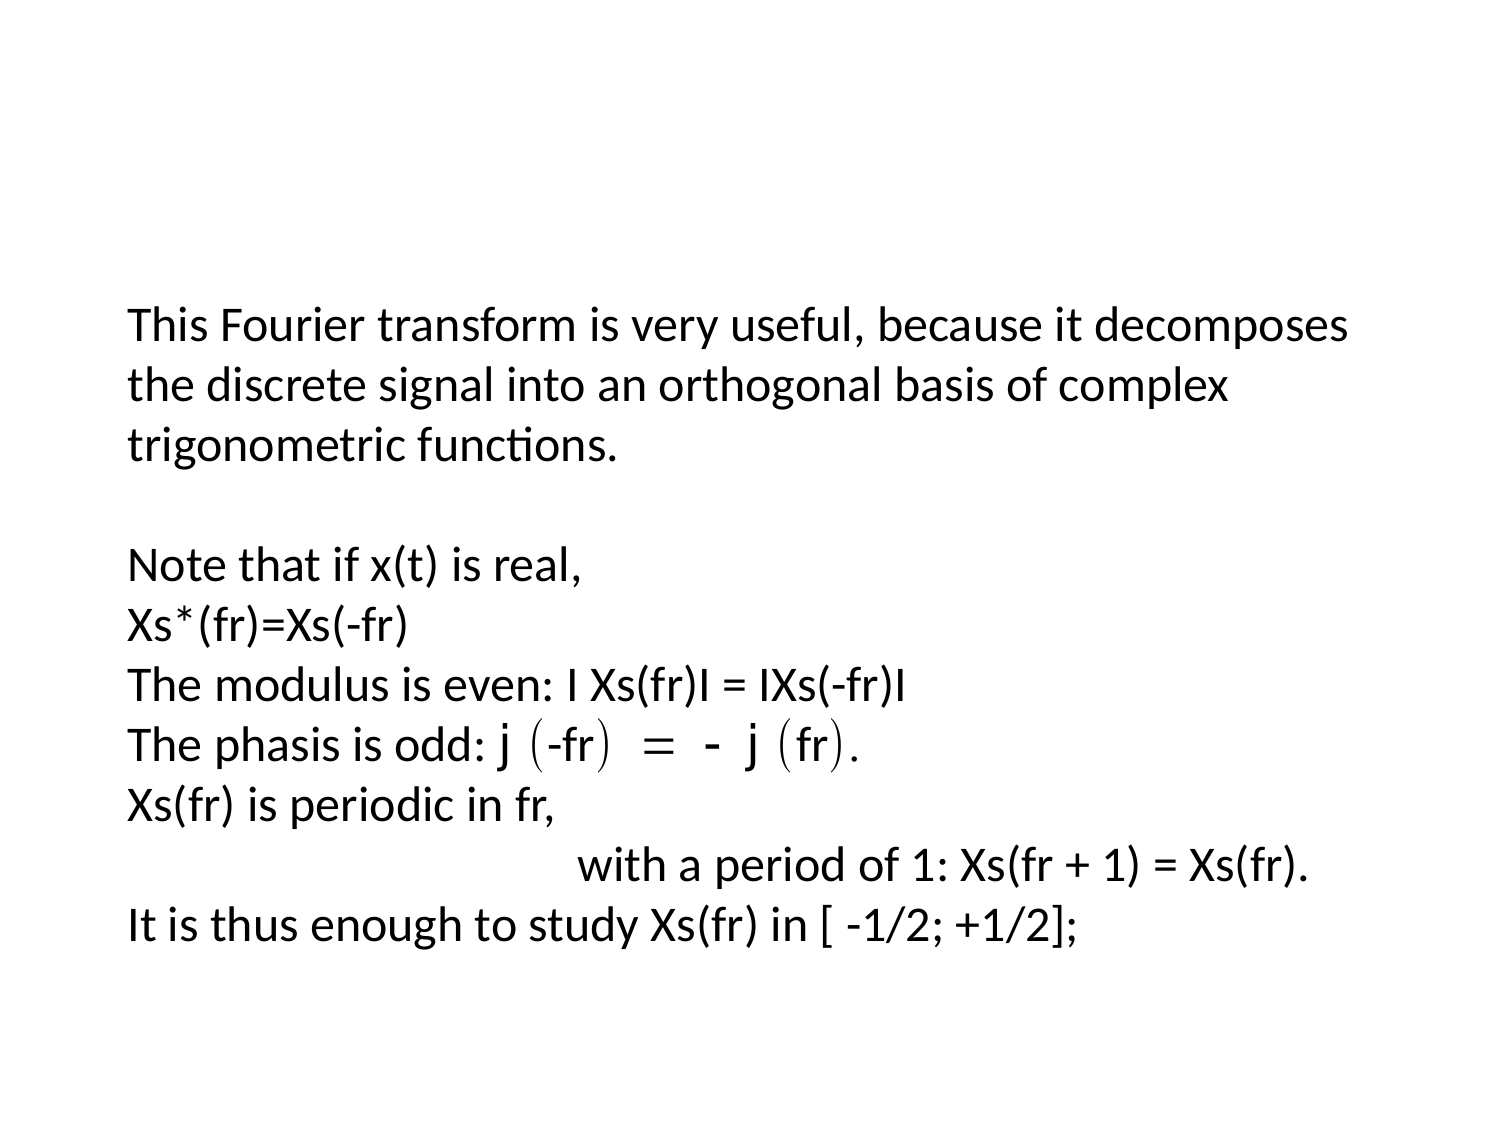

# This Fourier transform is very useful, because it decomposes the discrete signal into an orthogonal basis of complex trigonometric functions. Note that if x(t) is real, Xs*(fr)=Xs(-fr) The modulus is even: I Xs(fr)I = IXs(-fr)I The phasis is odd: ϕ(-fr) = − ϕ(fr). Xs(fr) is periodic in fr, with a period of 1: Xs(fr + 1) = Xs(fr). It is thus enough to study Xs(fr) in [ -1/2; +1/2];